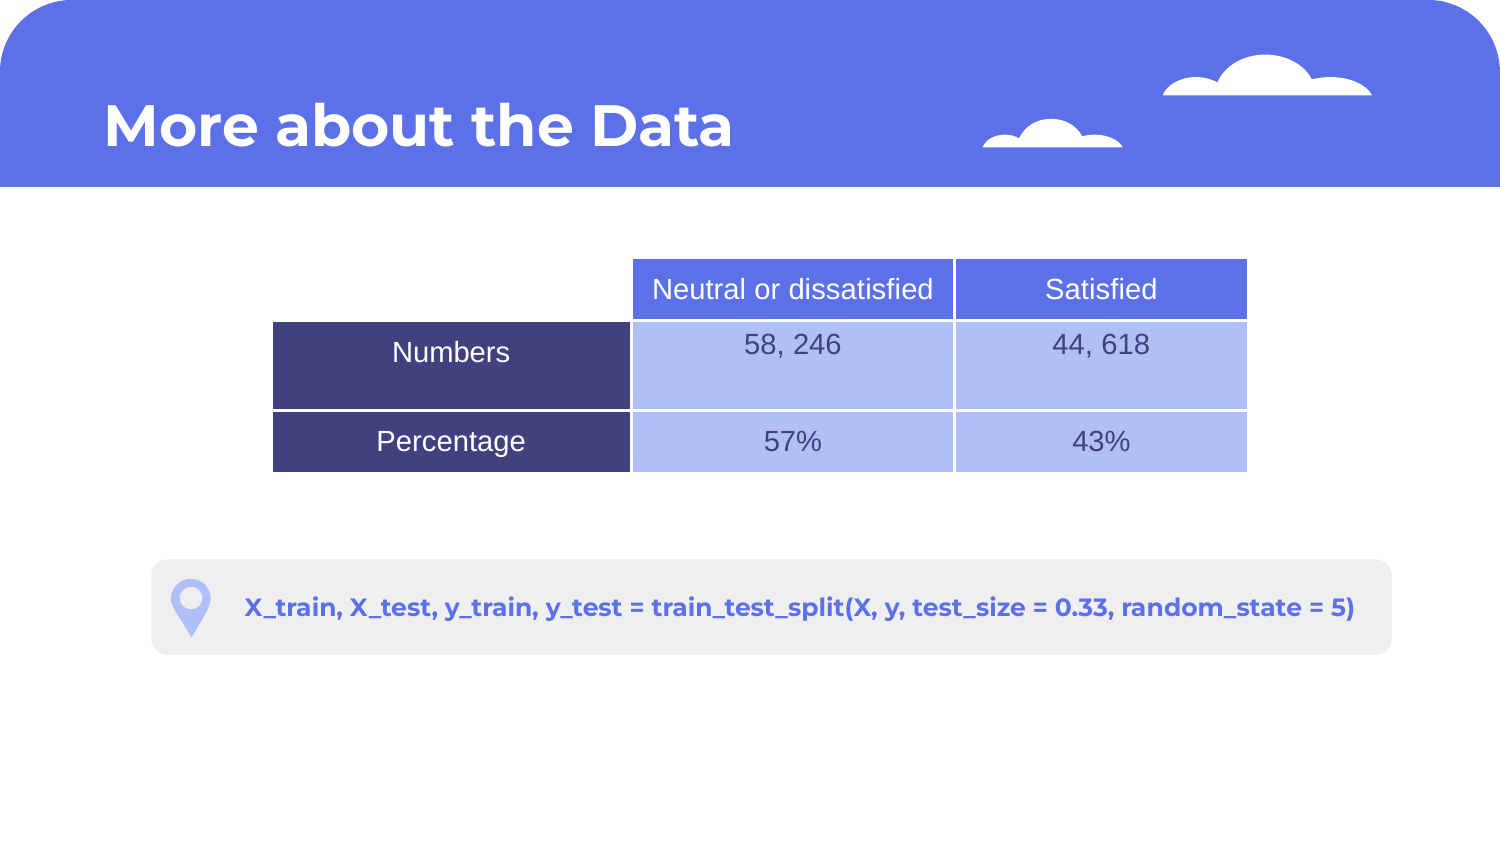

# More about the Data
|  | Neutral or dissatisfied | Satisfied |
| --- | --- | --- |
| Numbers | 58, 246 | 44, 618 |
| Percentage | 57% | 43% |

X_train, X_test, y_train, y_test = train_test_split(X, y, test_size = 0.33, random_state = 5)